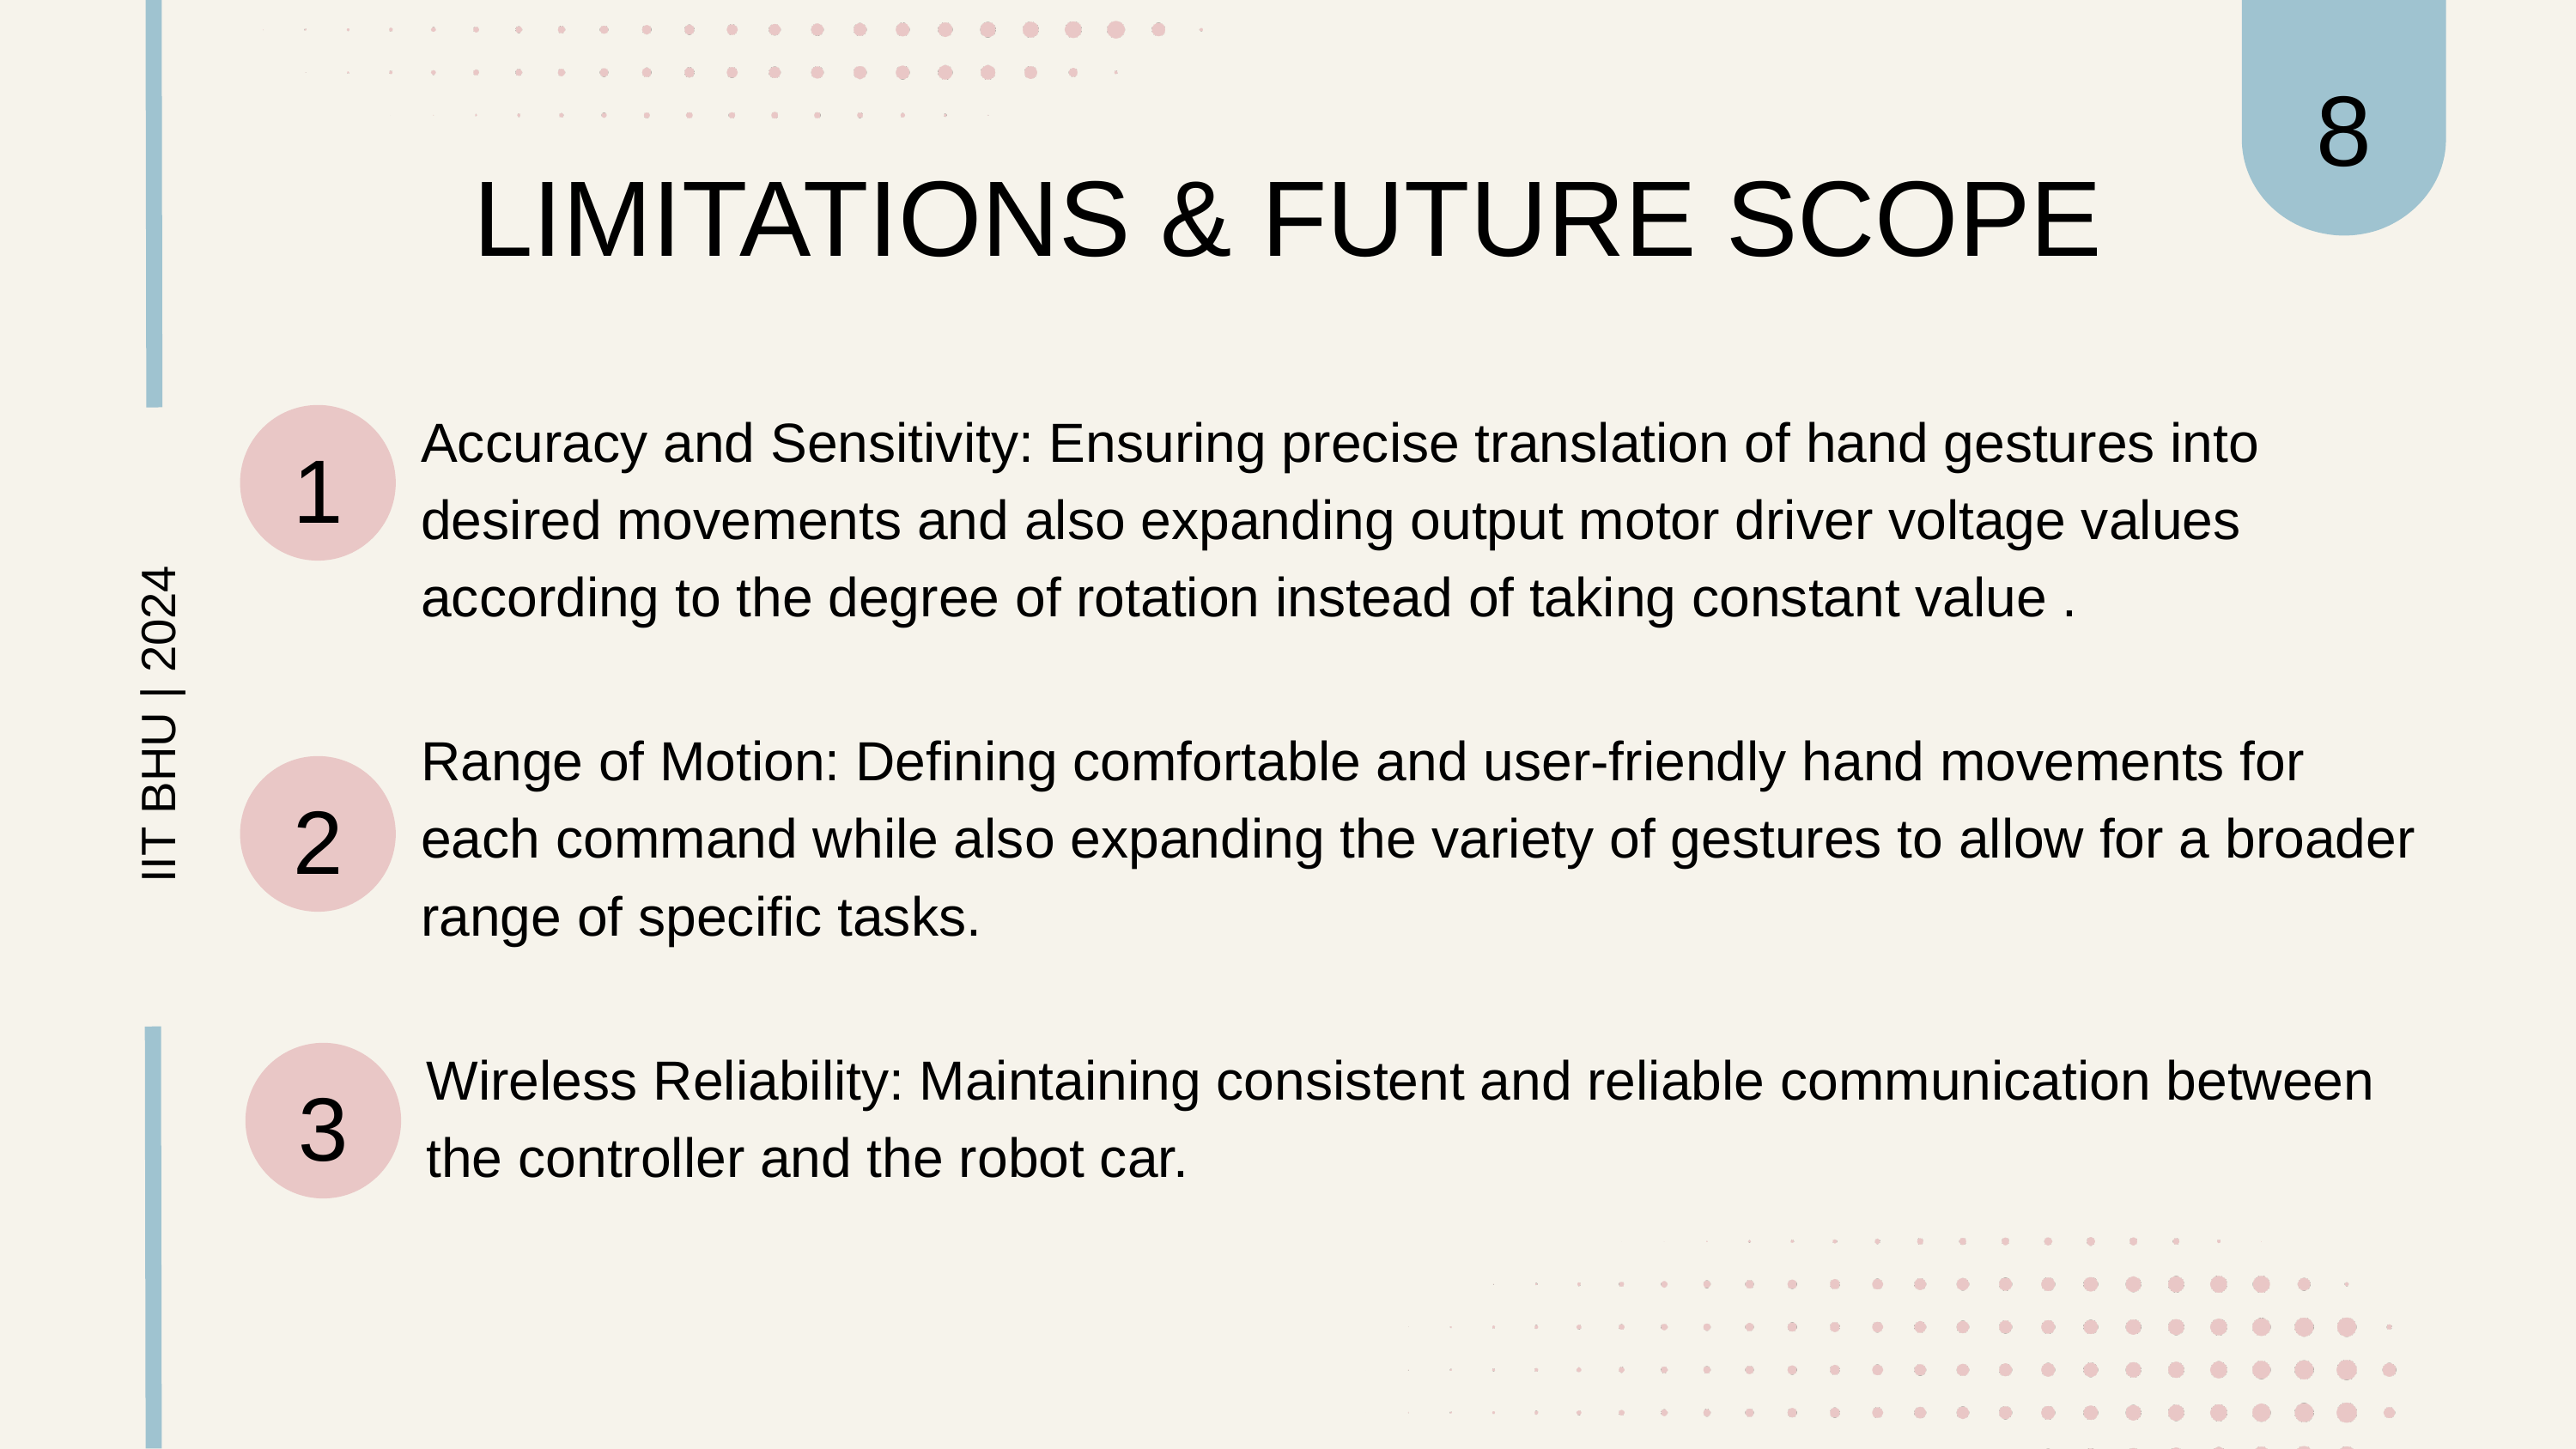

8

LIMITATIONS & FUTURE SCOPE
Accuracy and Sensitivity: Ensuring precise translation of hand gestures into desired movements and also expanding output motor driver voltage values according to the degree of rotation instead of taking constant value .

1
IIT BHU | 2024
Range of Motion: Defining comfortable and user-friendly hand movements for each command while also expanding the variety of gestures to allow for a broader range of specific tasks.

2

Wireless Reliability: Maintaining consistent and reliable communication between the controller and the robot car.

3